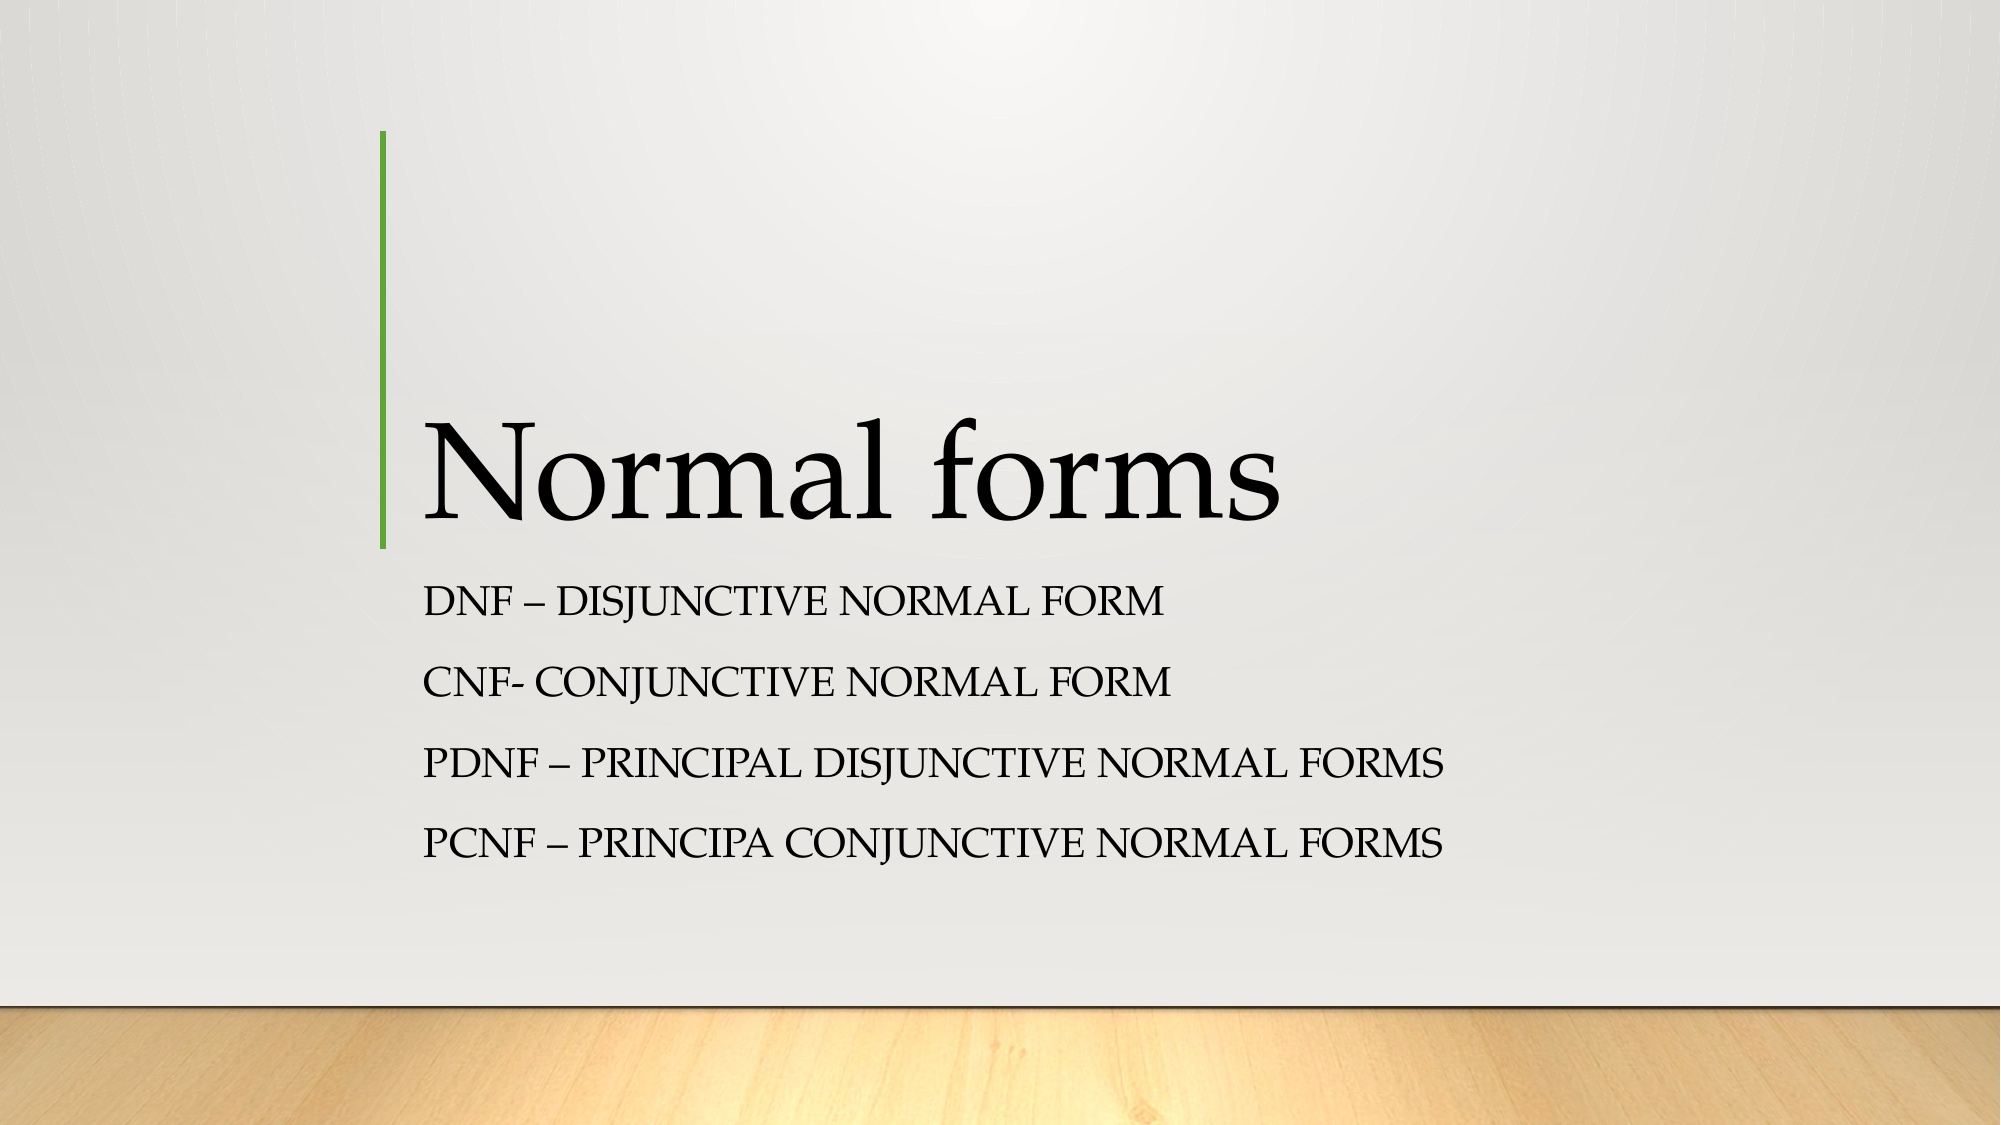

# Normal forms
DNF – Disjunctive Normal form
Cnf- conjunctive normal form
Pdnf – principal disjunctive normal forms
Pcnf – principa conjunctive normal forms